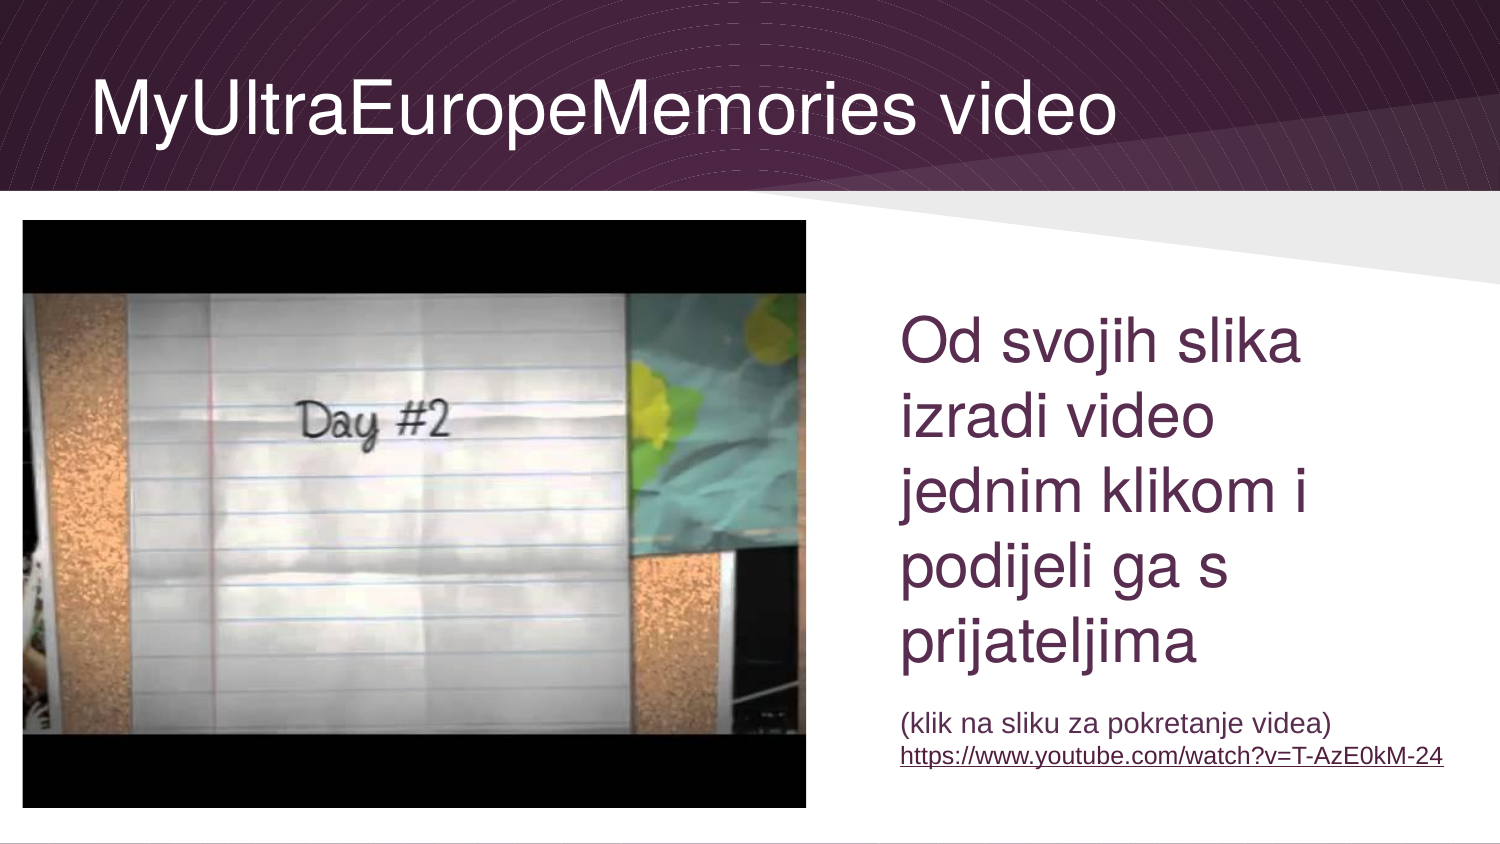

# MyUltraEuropeMemories video

Od svojih slika izradi video jednim klikom i podijeli ga s prijateljima
(klik na sliku za pokretanje videa)
https://www.youtube.com/watch?v=T-AzE0kM-24